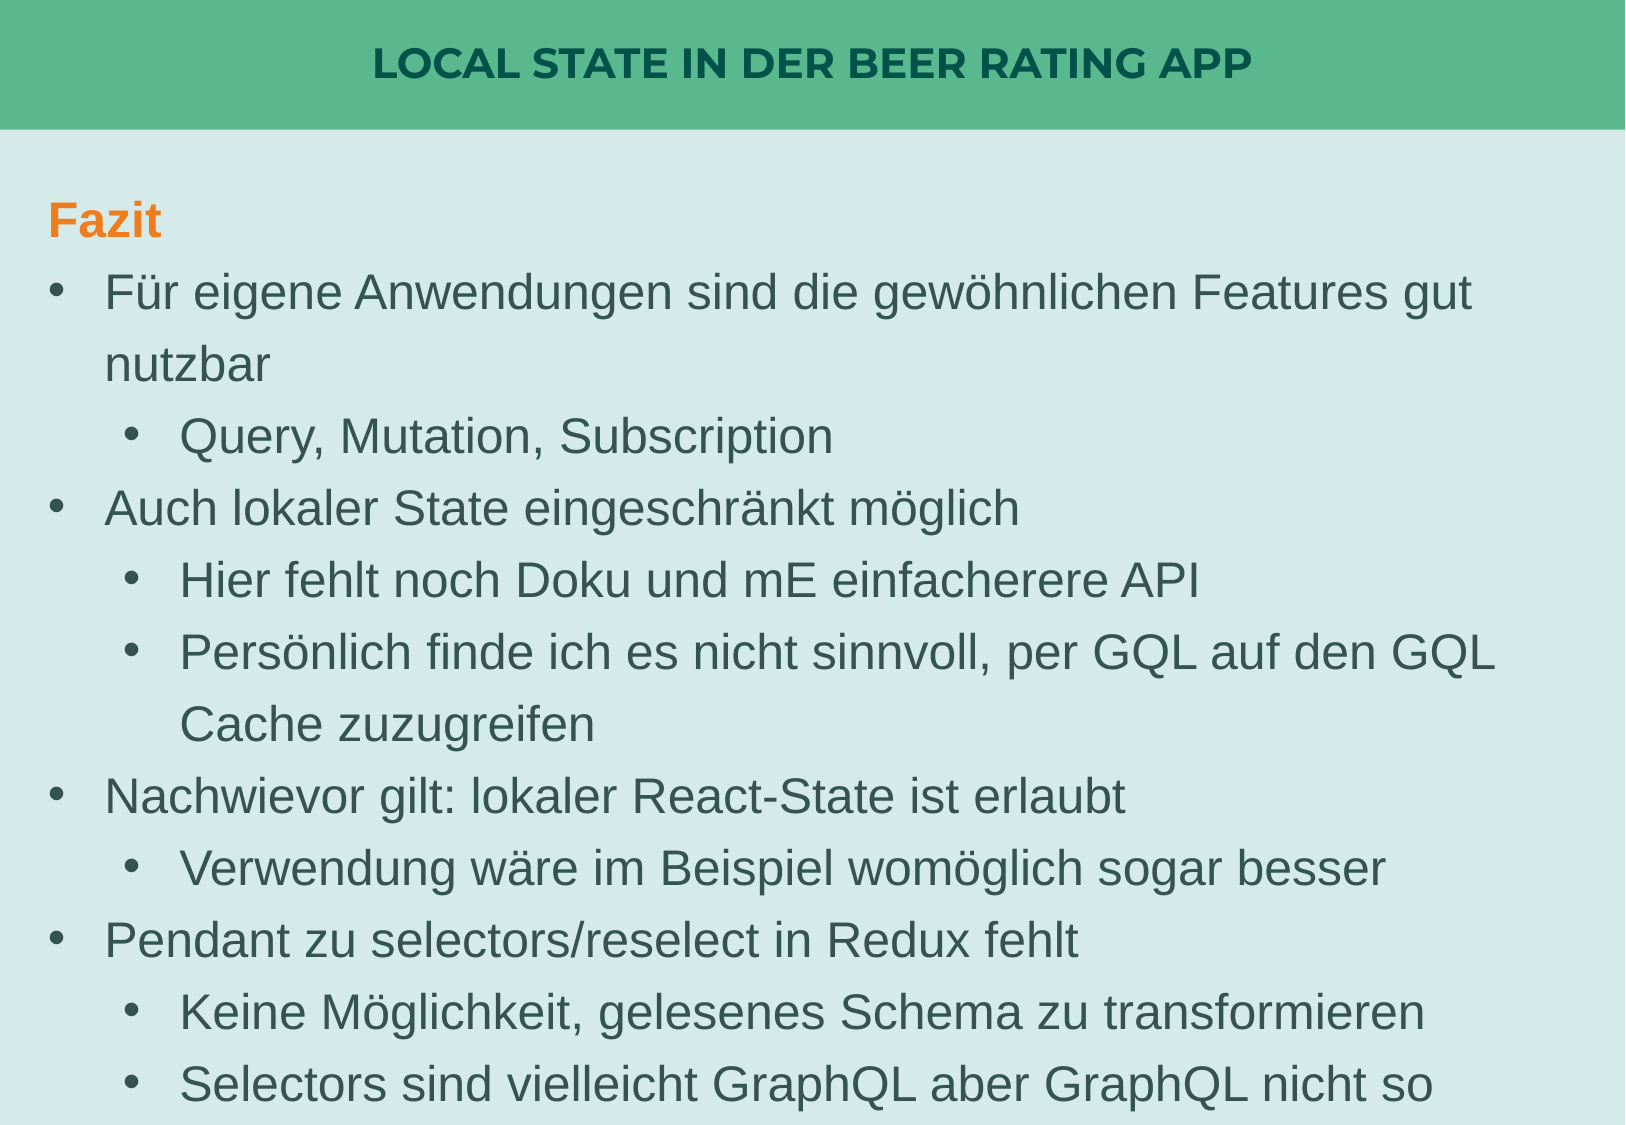

# Local State in der Beer Rating App
Fazit
Für eigene Anwendungen sind die gewöhnlichen Features gut nutzbar
Query, Mutation, Subscription
Auch lokaler State eingeschränkt möglich
Hier fehlt noch Doku und mE einfacherere API
Persönlich finde ich es nicht sinnvoll, per GQL auf den GQL Cache zuzugreifen
Nachwievor gilt: lokaler React-State ist erlaubt
Verwendung wäre im Beispiel womöglich sogar besser
Pendant zu selectors/reselect in Redux fehlt
Keine Möglichkeit, gelesenes Schema zu transformieren
Selectors sind vielleicht GraphQL aber GraphQL nicht so mächtig wie JS